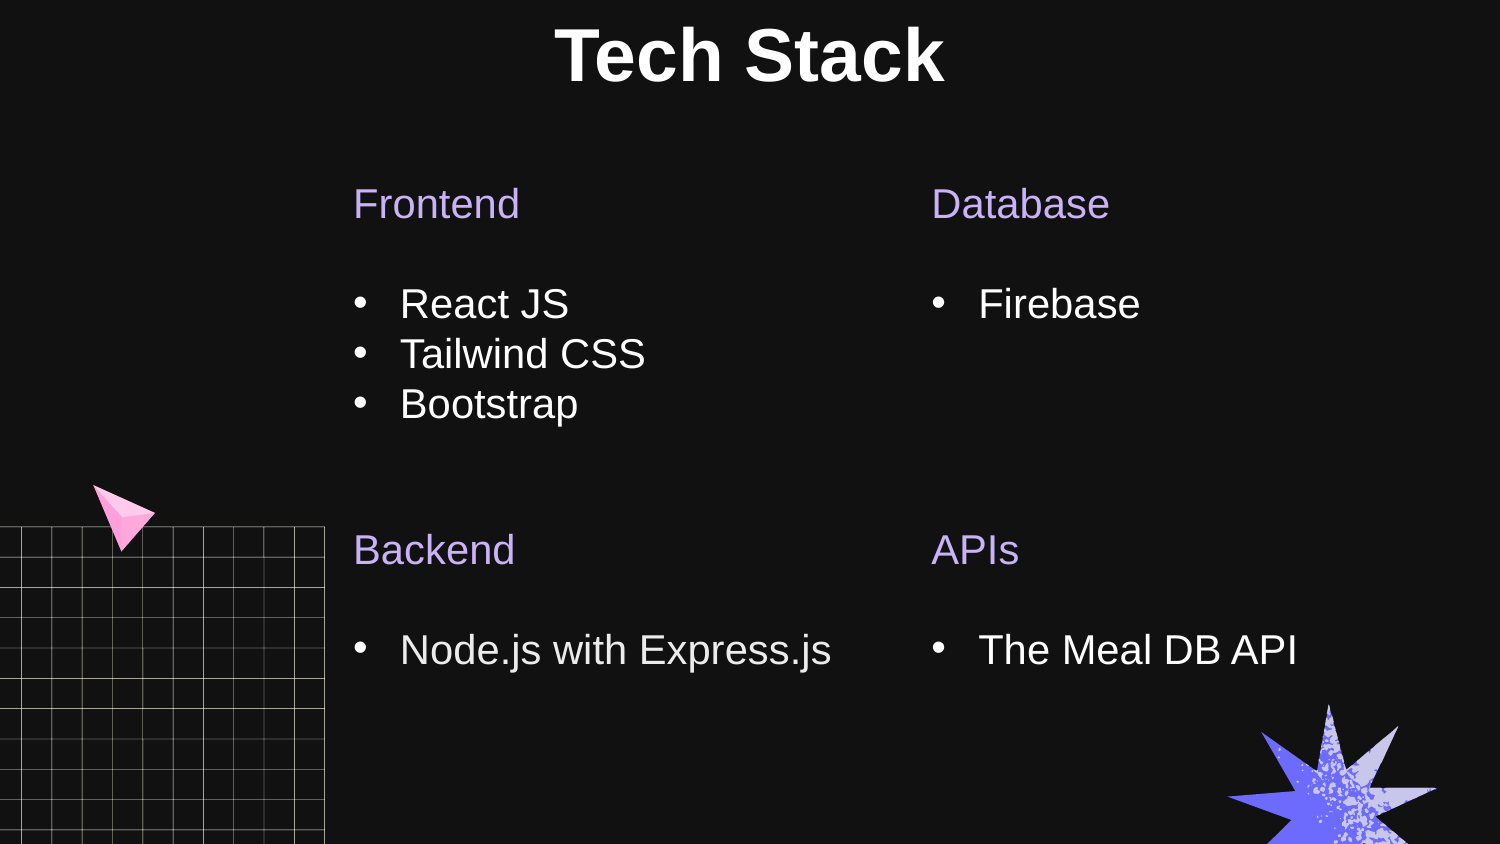

Tech Stack
Frontend

React JS
Tailwind CSS
Bootstrap
Database

Firebase
Backend

Node.js with Express.js
APIs

The Meal DB API